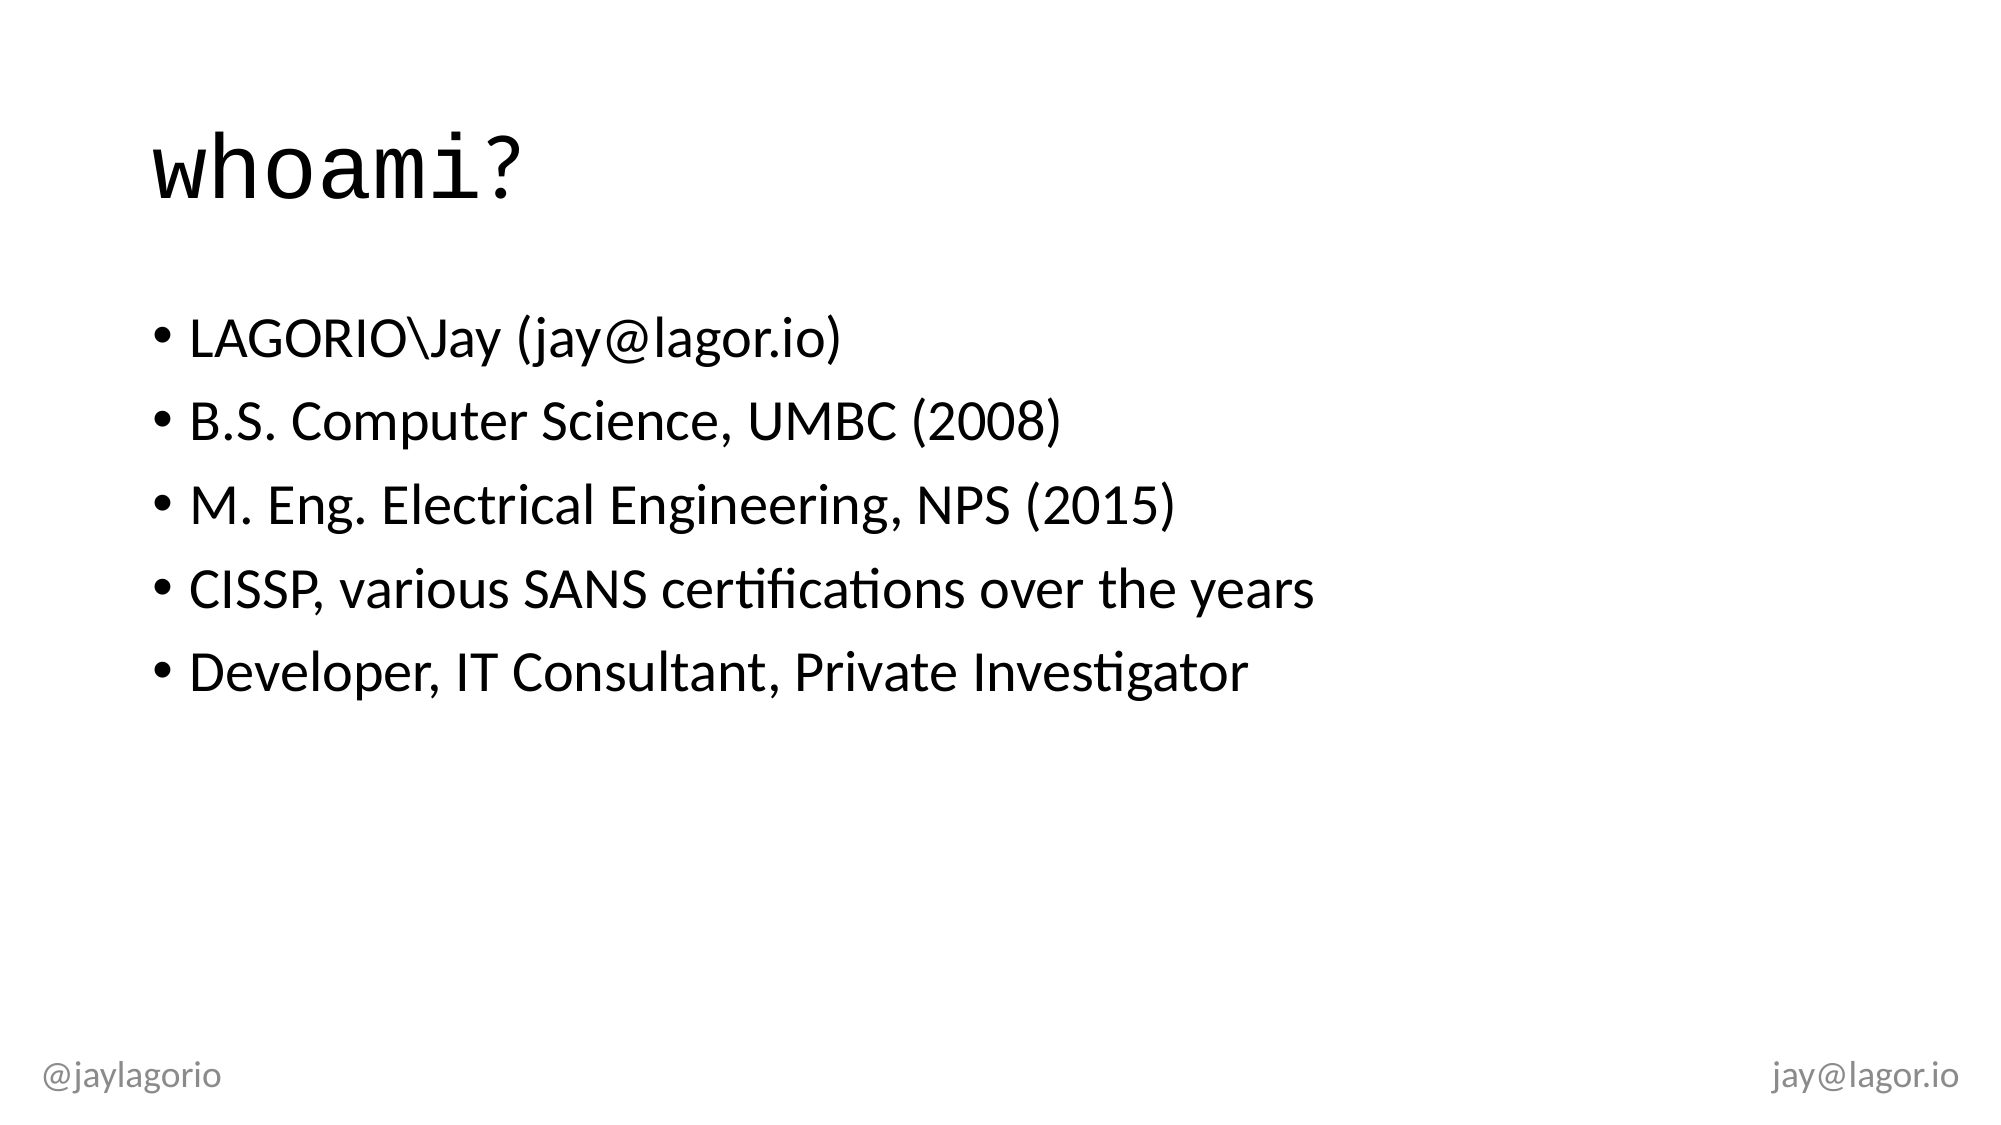

# whoami?
LAGORIO\Jay (jay@lagor.io)
B.S. Computer Science, UMBC (2008)
M. Eng. Electrical Engineering, NPS (2015)
CISSP, various SANS certifications over the years
Developer, IT Consultant, Private Investigator